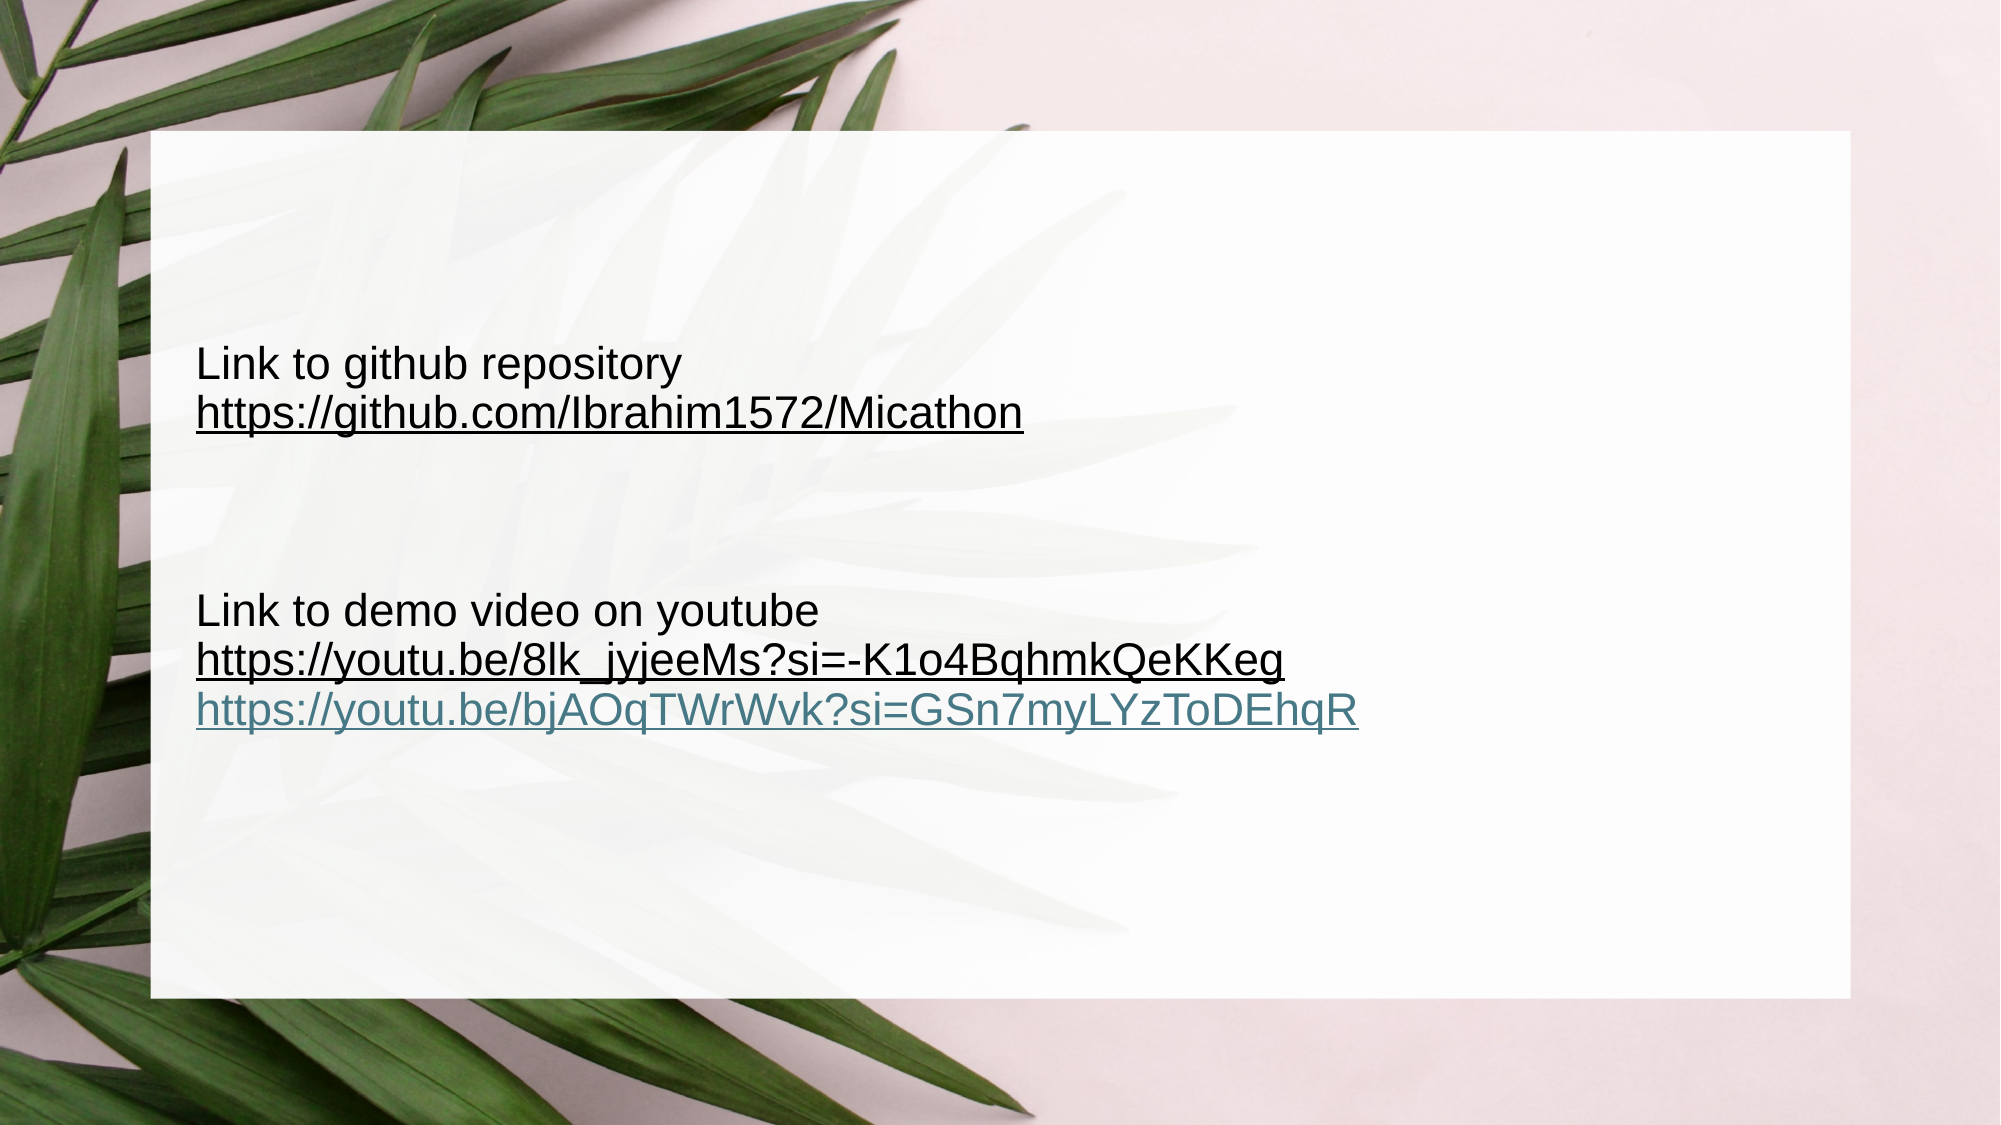

# Link to github repository https://github.com/Ibrahim1572/Micathon Link to demo video on youtube https://youtu.be/8lk_jyjeeMs?si=-K1o4BqhmkQeKKeg https://youtu.be/bjAOqTWrWvk?si=GSn7myLYzToDEhqR